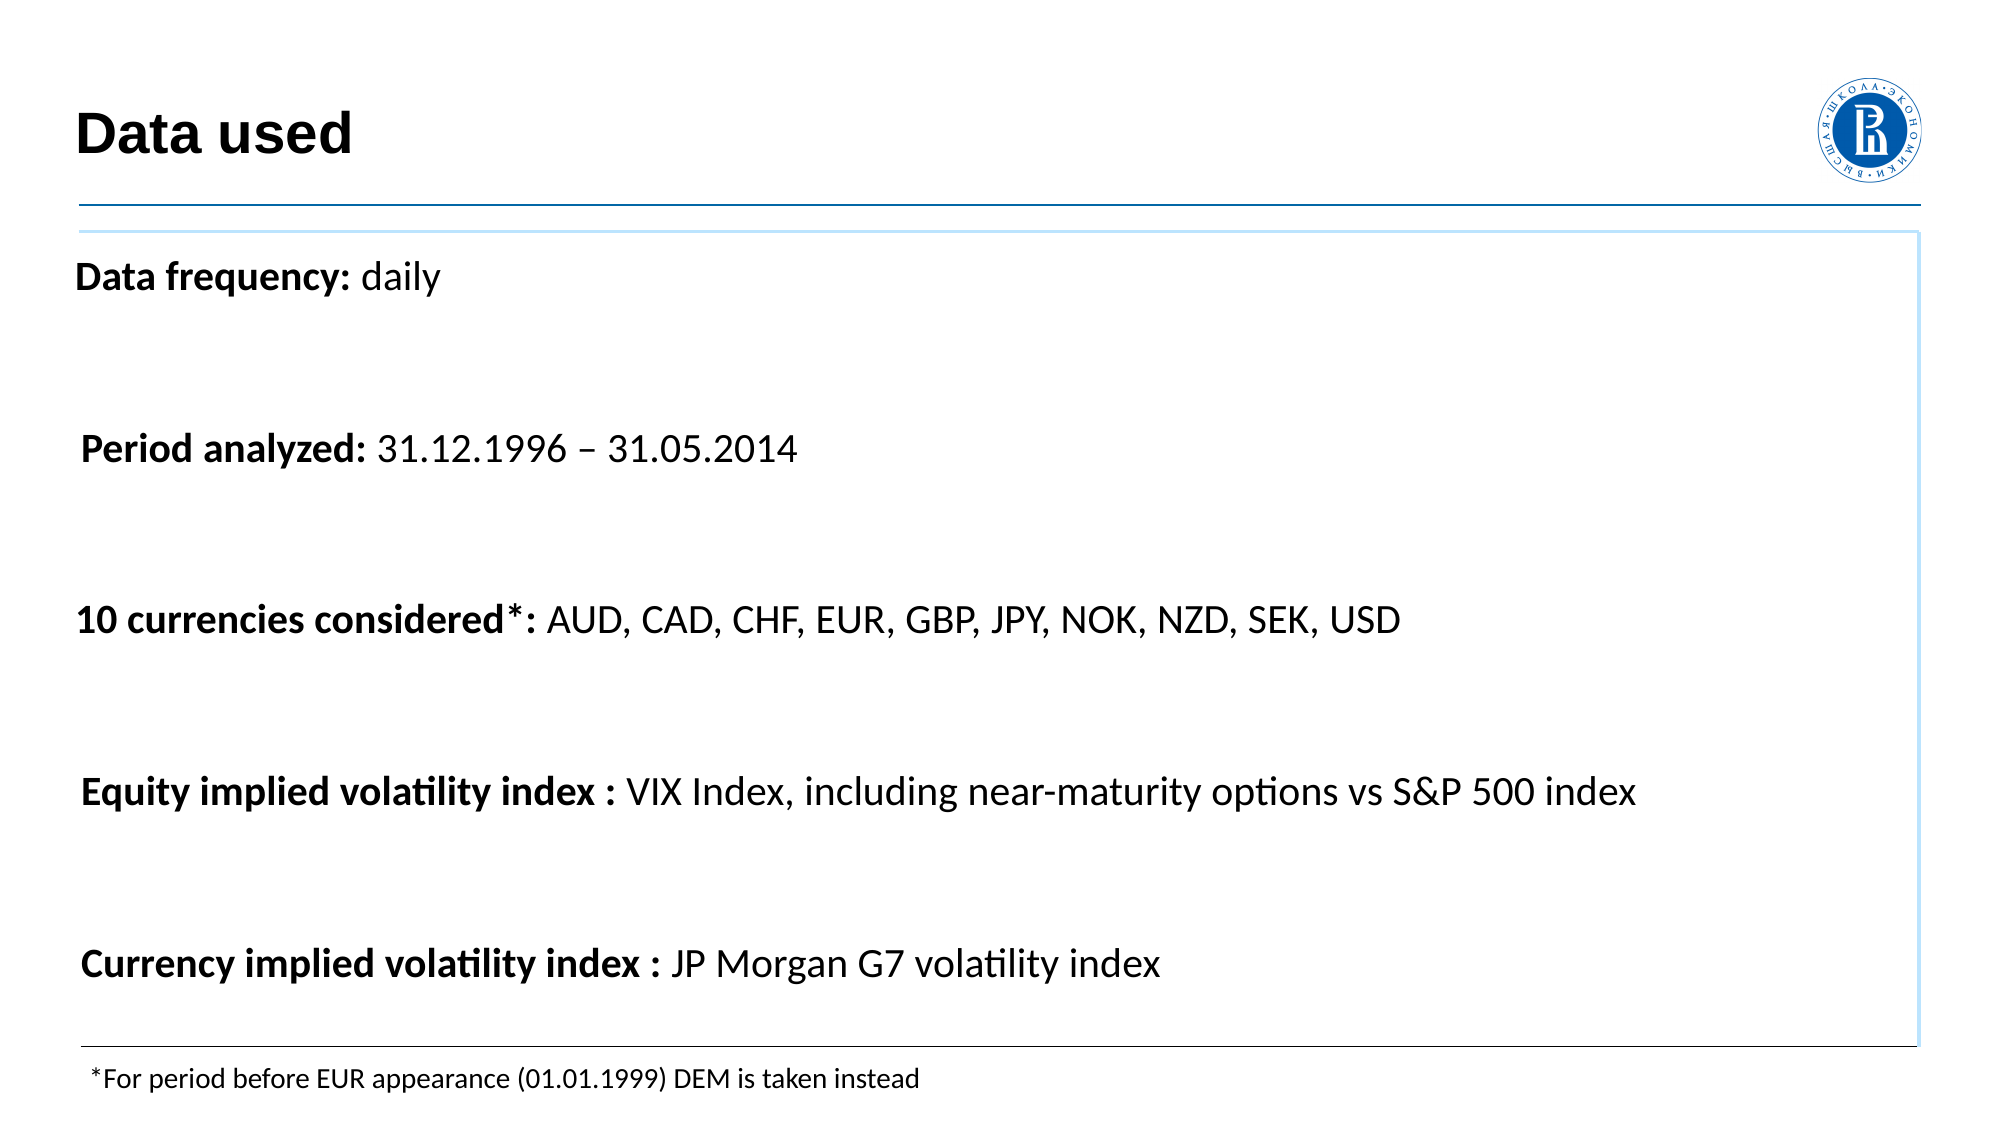

Data used
Data frequency: daily
Period analyzed: 31.12.1996 – 31.05.2014
10 currencies considered*: AUD, CAD, CHF, EUR, GBP, JPY, NOK, NZD, SEK, USD
Equity implied volatility index : VIX Index, including near-maturity options vs S&P 500 index
Currency implied volatility index : JP Morgan G7 volatility index
*For period before EUR appearance (01.01.1999) DEM is taken instead